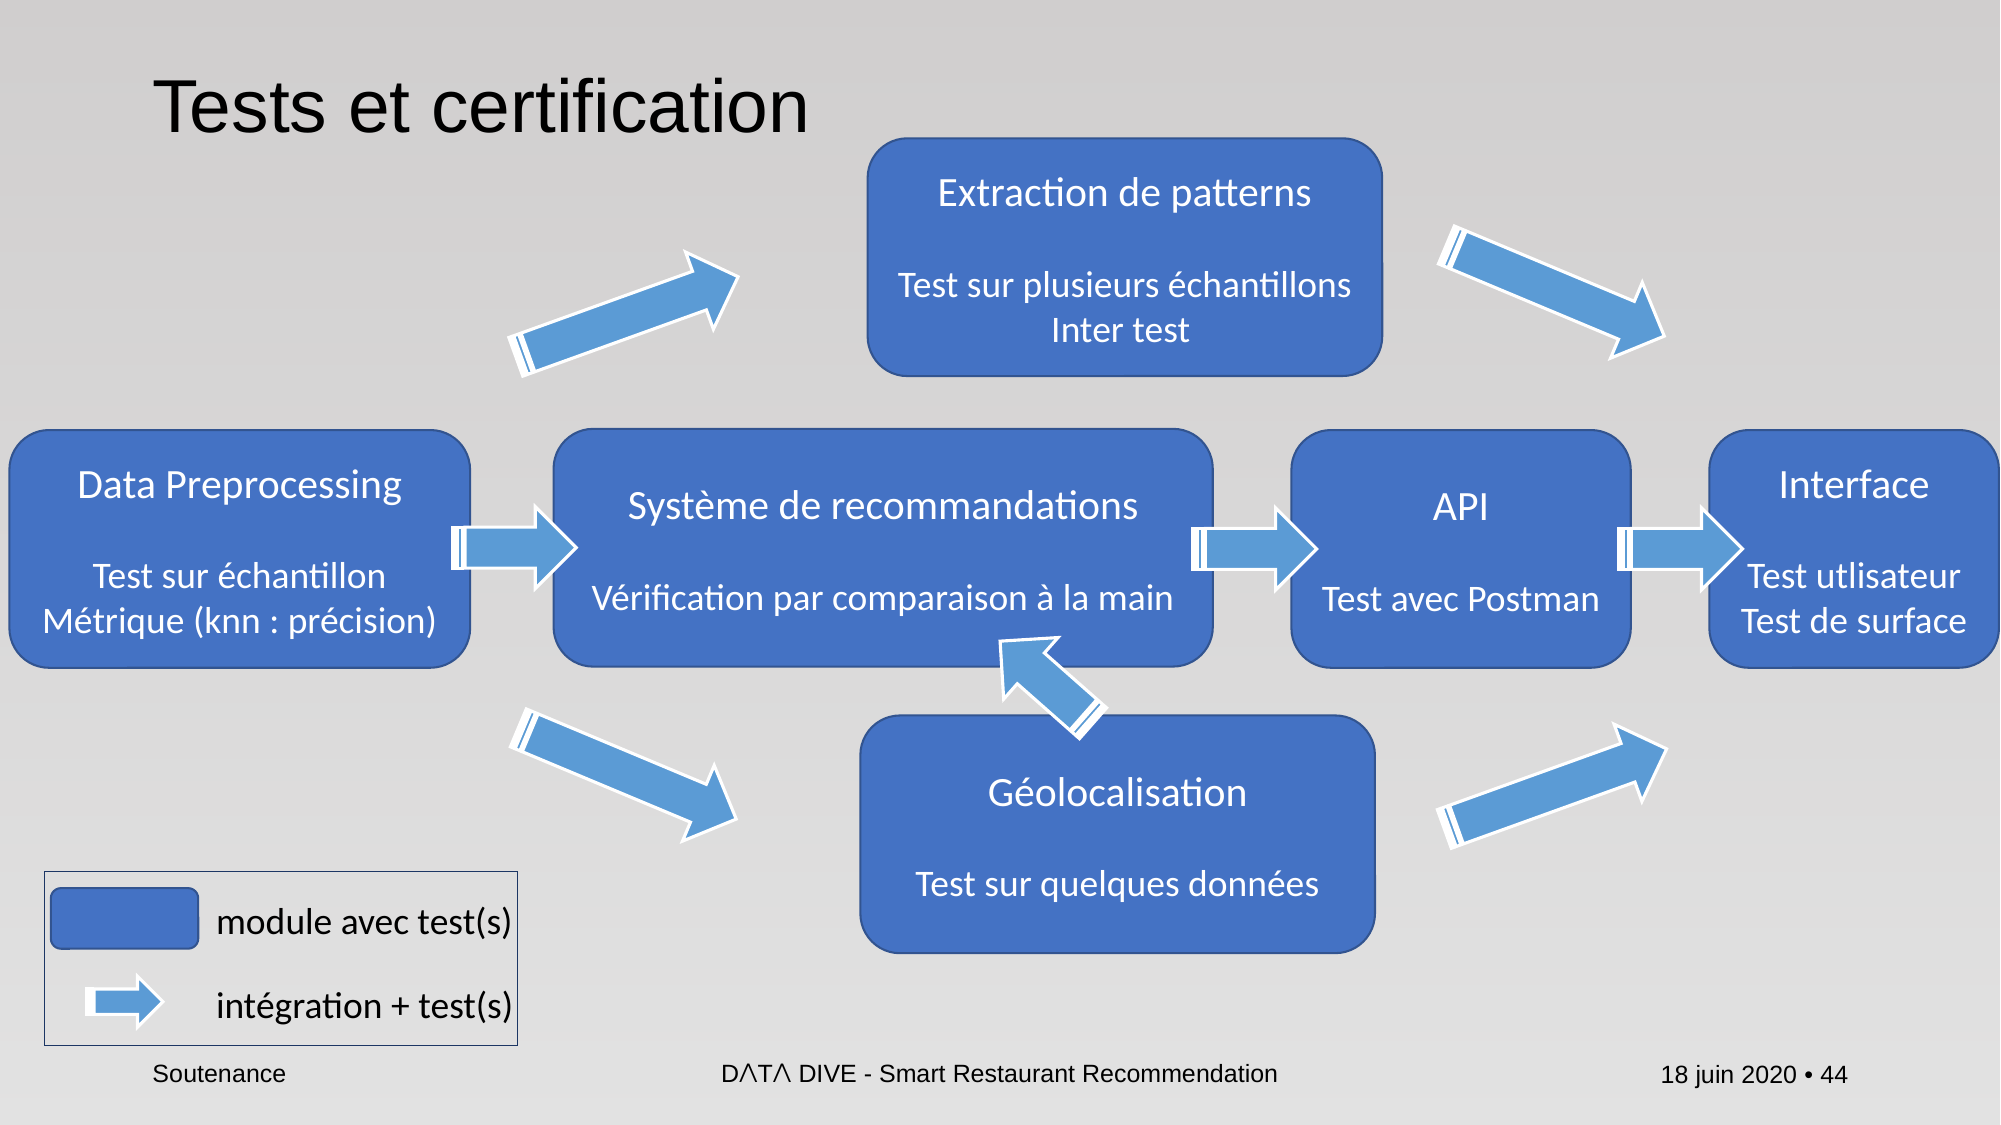

# Tests et certification
Extraction de patterns

Test sur plusieurs échantillons
Inter test

Système de recommandations

Vérification par comparaison à la main
Data Preprocessing

Test sur échantillon
Métrique (knn : précision)
API

Test avec Postman
Interface

Test utlisateur
Test de surface

Géolocalisation

Test sur quelques données

module avec test(s)
intégration + test(s)